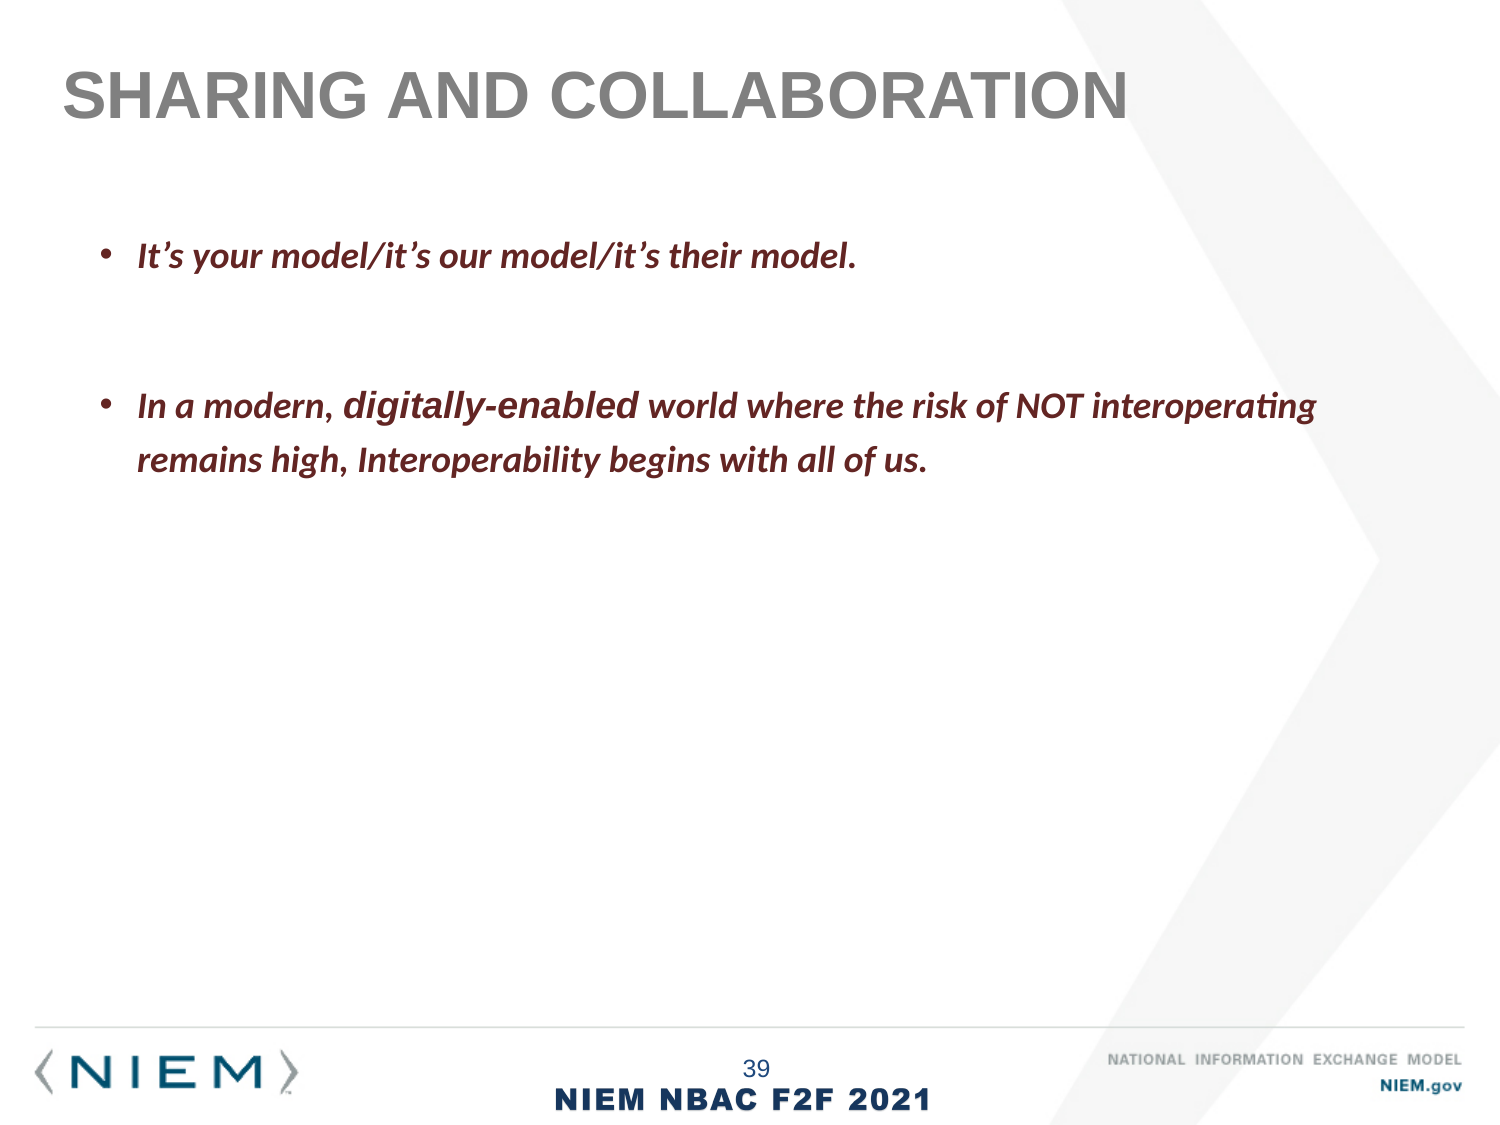

# Sharing and collaboration
It’s your model/it’s our model/it’s their model.

In a modern, digitally-enabled world where the risk of NOT interoperating remains high, Interoperability begins with all of us.

39